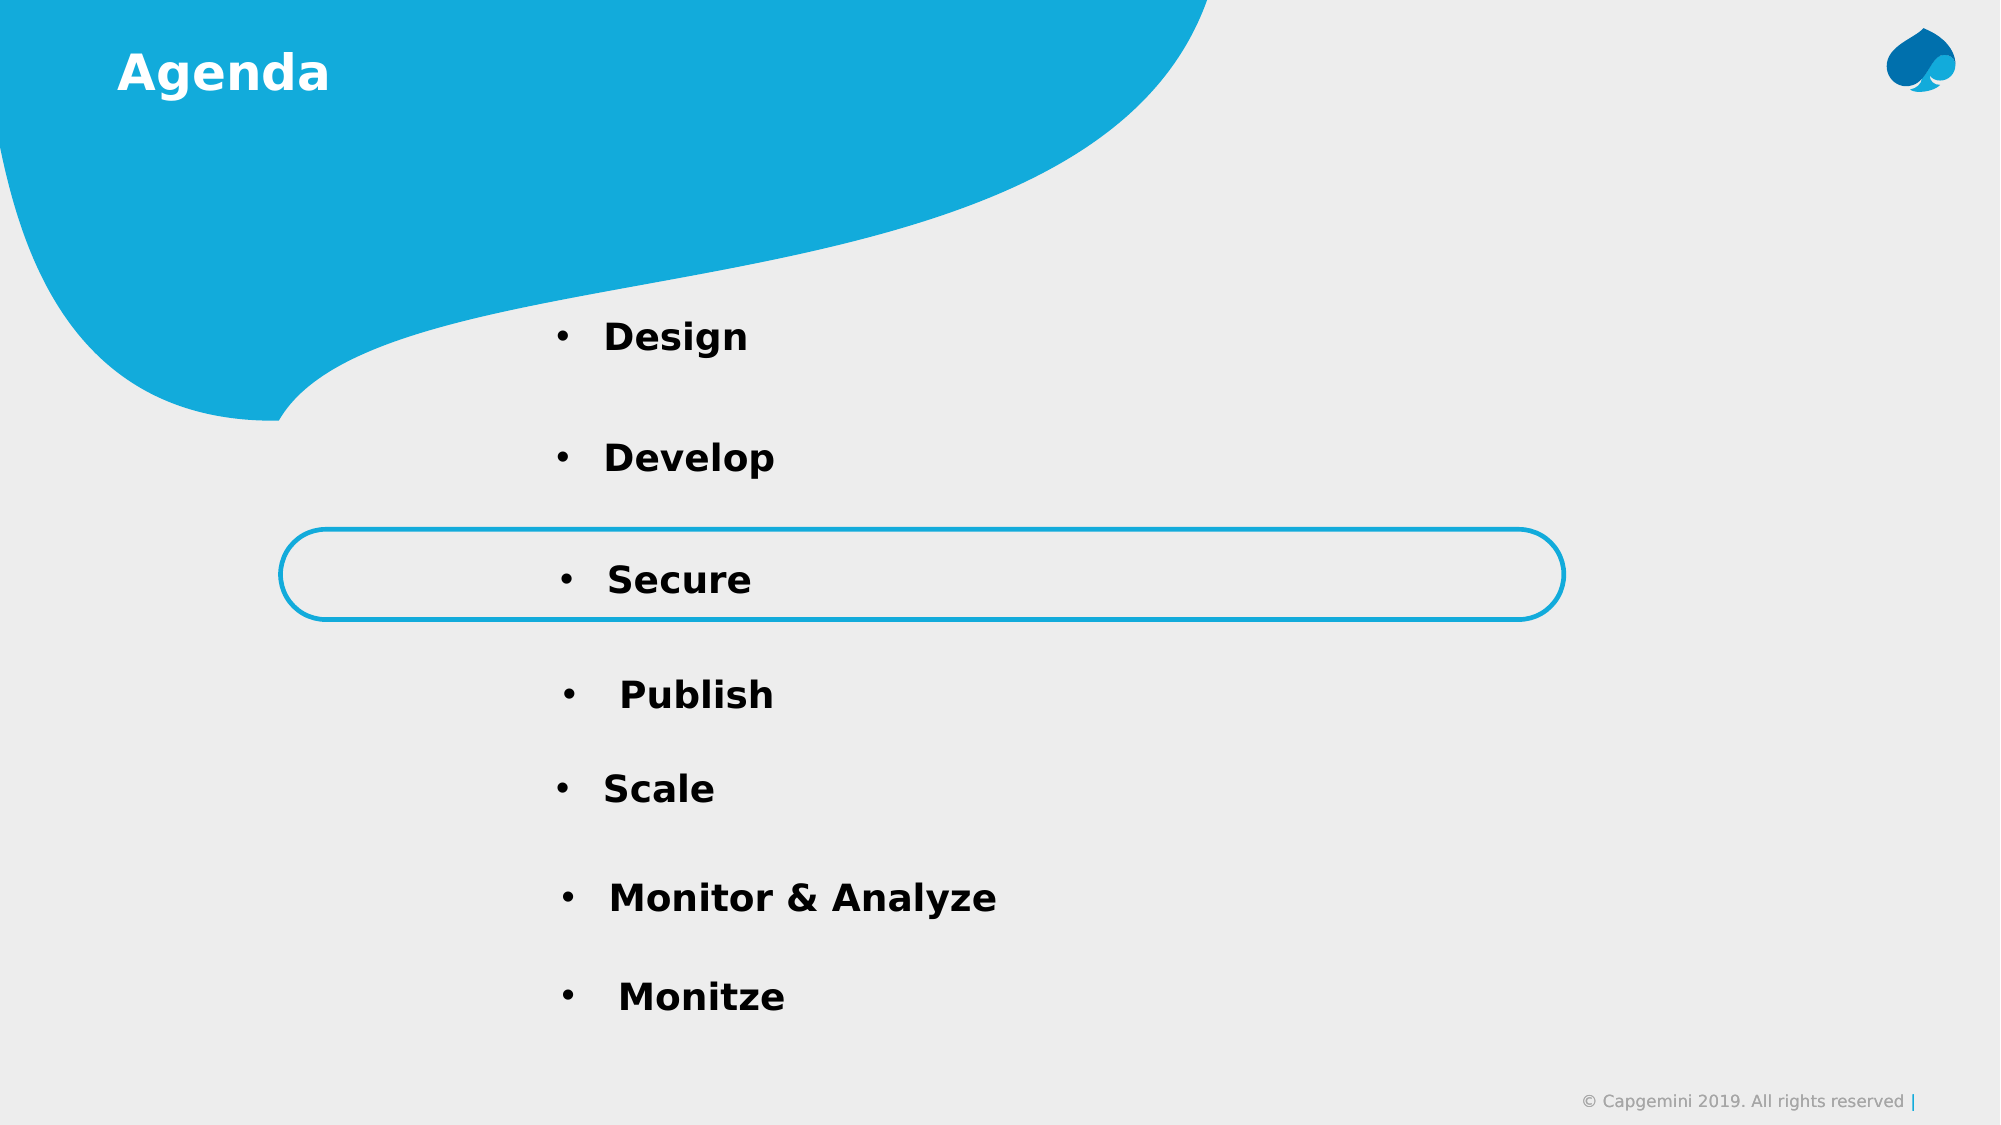

# Agenda
Design
Develop
Secure

Publish
Scale
Monitor & Analyze

Monitze